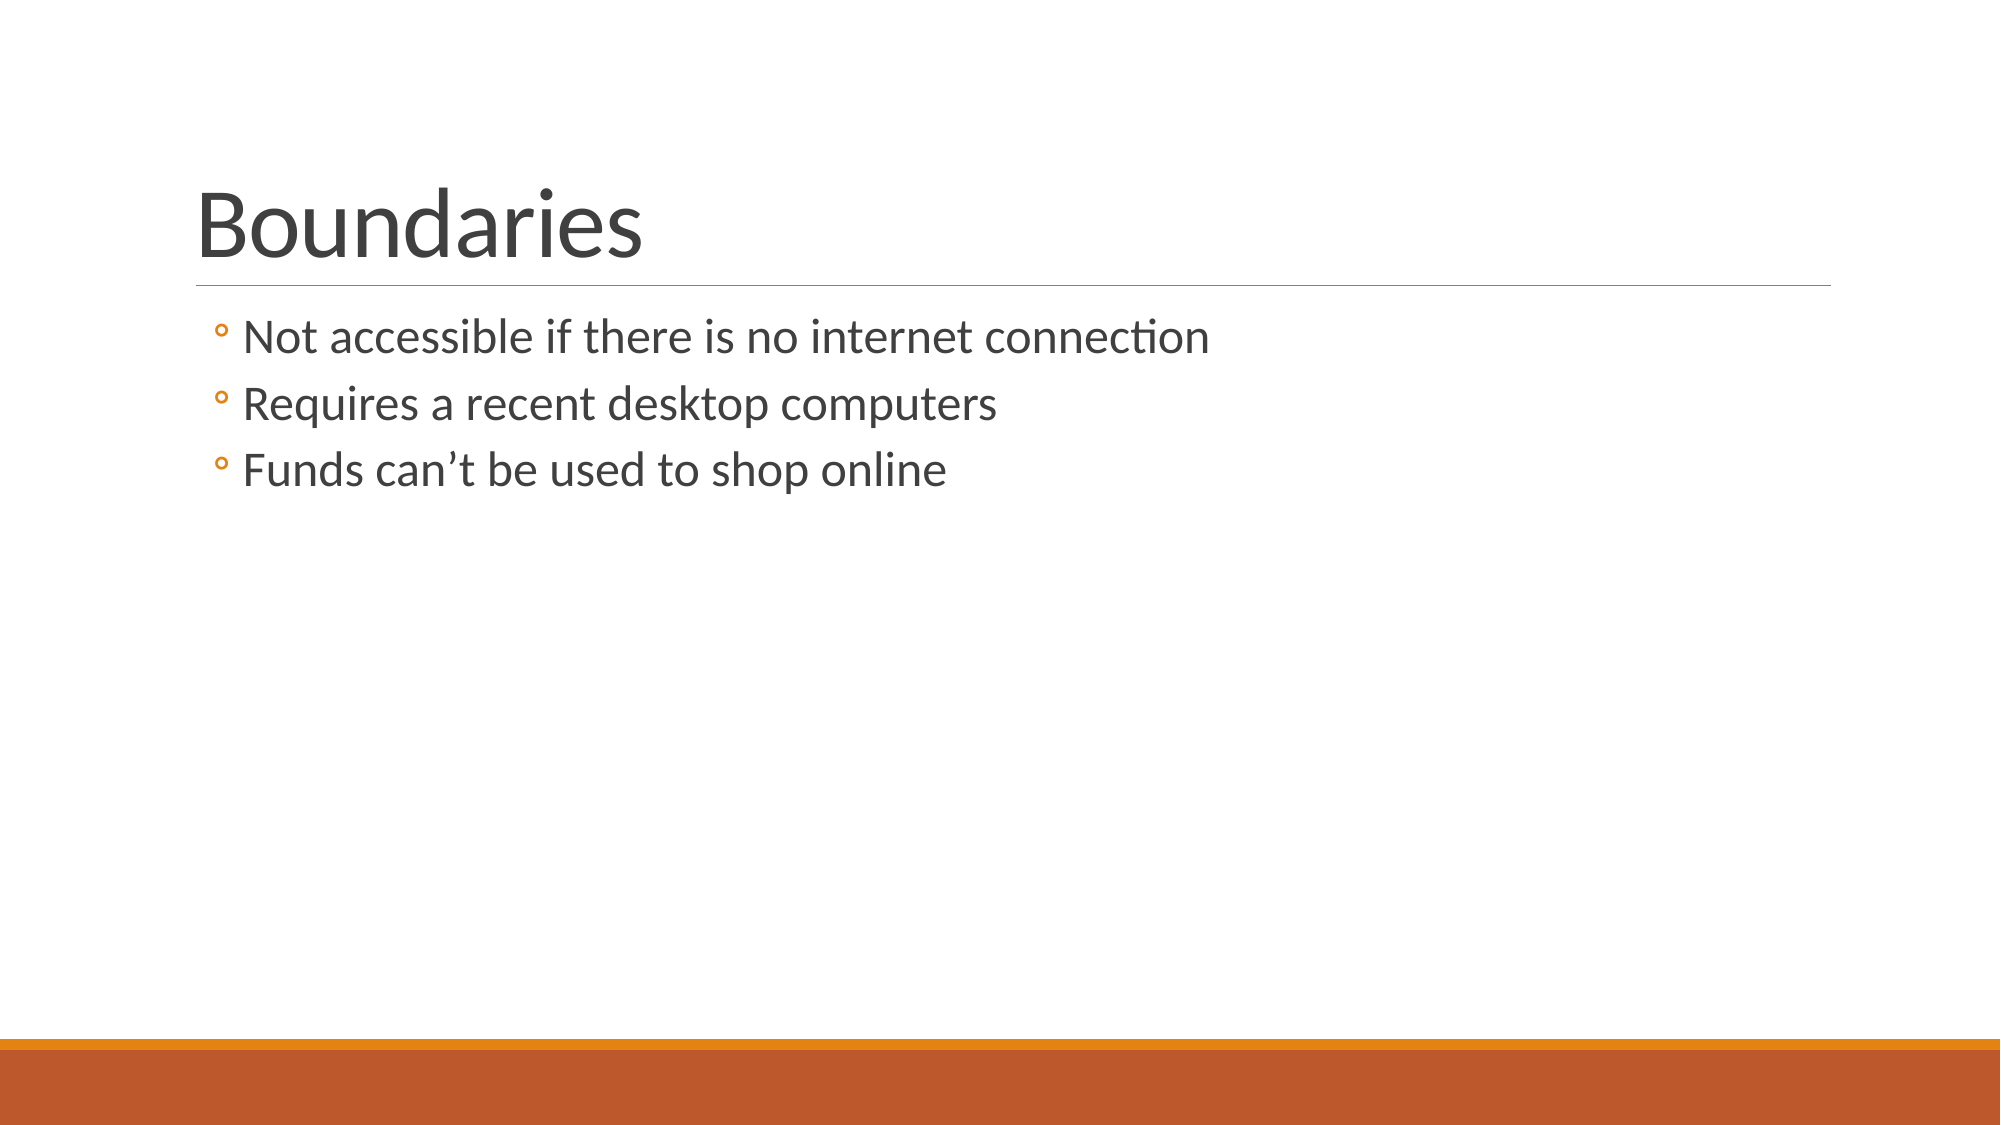

# Boundaries
Not accessible if there is no internet connection
Requires a recent desktop computers
Funds can’t be used to shop online